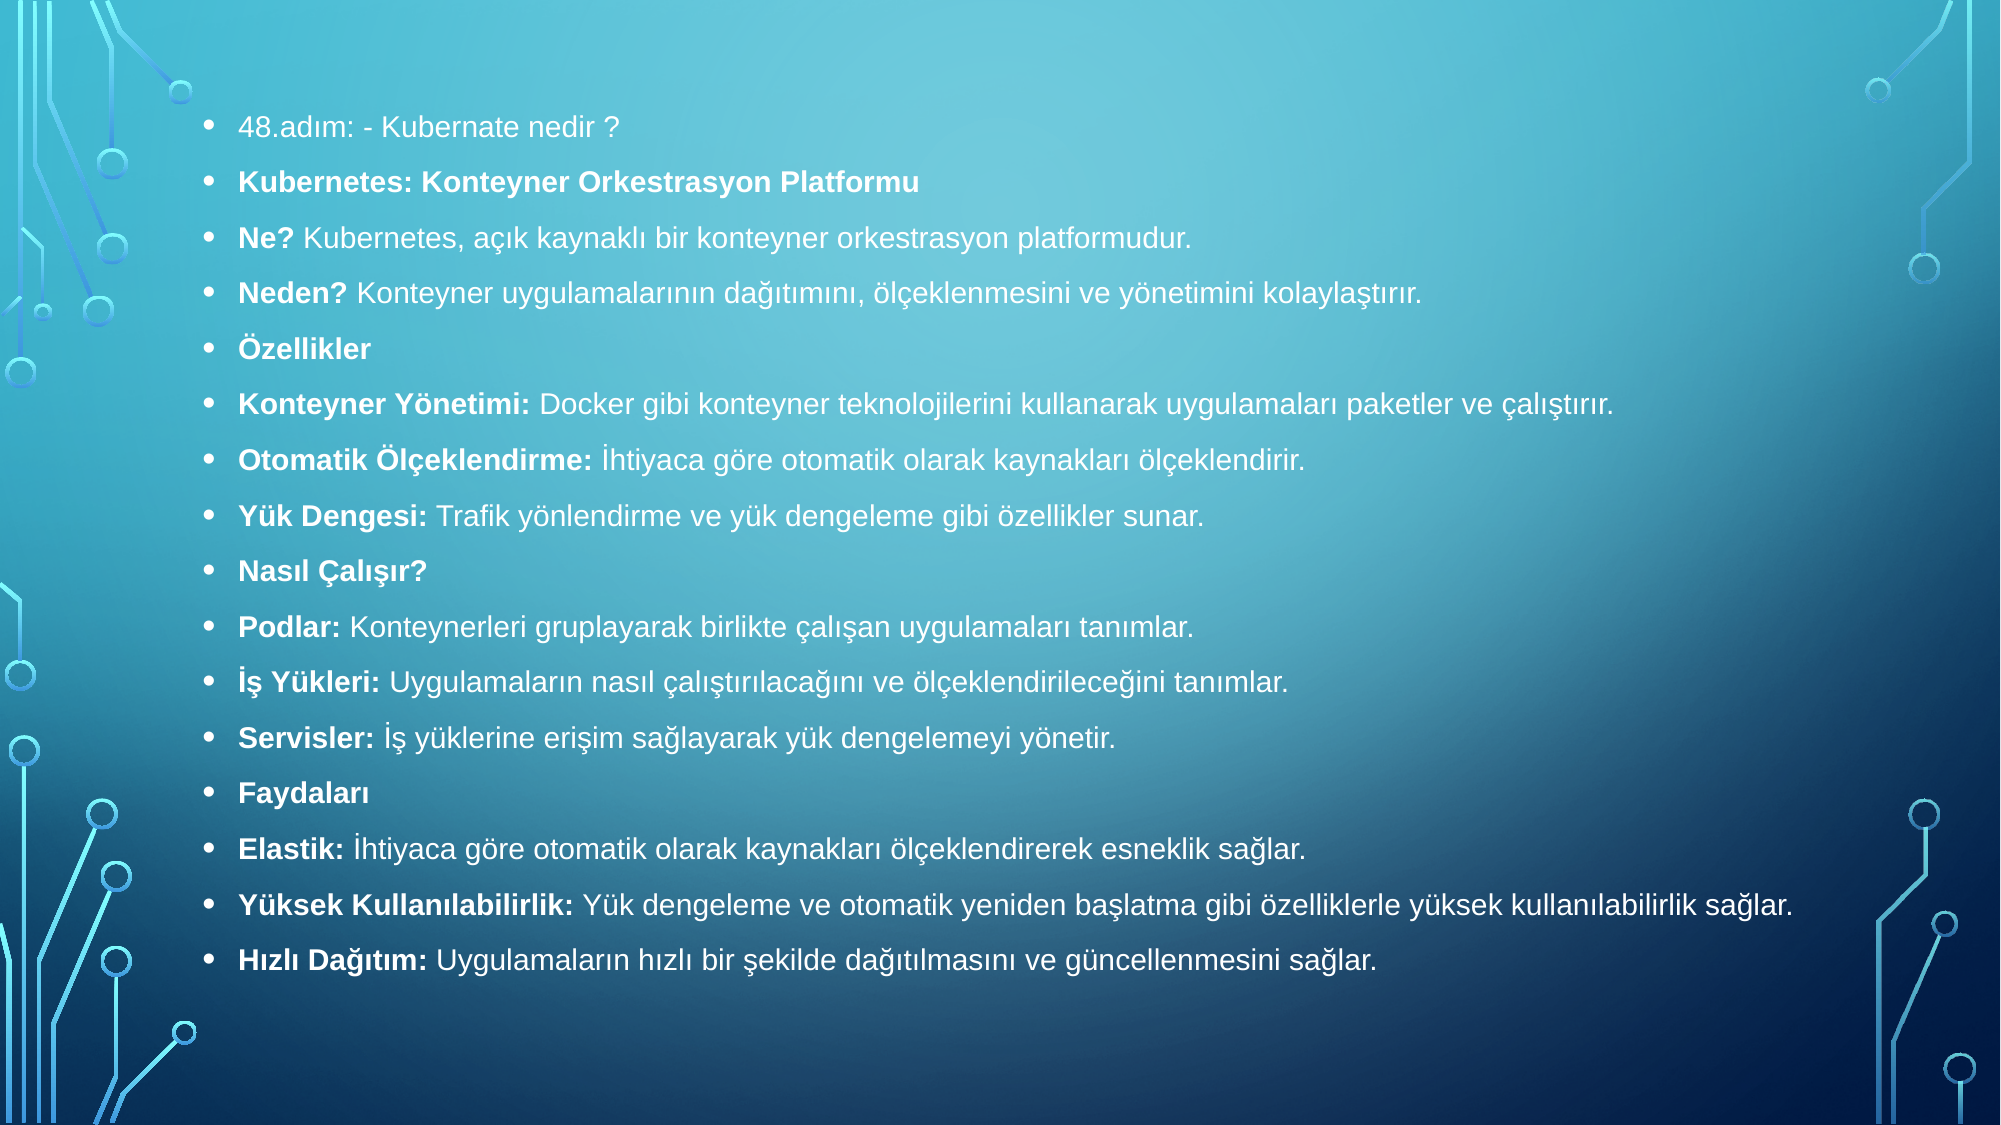

48.adım: - Kubernate nedir ?
Kubernetes: Konteyner Orkestrasyon Platformu
Ne? Kubernetes, açık kaynaklı bir konteyner orkestrasyon platformudur.
Neden? Konteyner uygulamalarının dağıtımını, ölçeklenmesini ve yönetimini kolaylaştırır.
Özellikler
Konteyner Yönetimi: Docker gibi konteyner teknolojilerini kullanarak uygulamaları paketler ve çalıştırır.
Otomatik Ölçeklendirme: İhtiyaca göre otomatik olarak kaynakları ölçeklendirir.
Yük Dengesi: Trafik yönlendirme ve yük dengeleme gibi özellikler sunar.
Nasıl Çalışır?
Podlar: Konteynerleri gruplayarak birlikte çalışan uygulamaları tanımlar.
İş Yükleri: Uygulamaların nasıl çalıştırılacağını ve ölçeklendirileceğini tanımlar.
Servisler: İş yüklerine erişim sağlayarak yük dengelemeyi yönetir.
Faydaları
Elastik: İhtiyaca göre otomatik olarak kaynakları ölçeklendirerek esneklik sağlar.
Yüksek Kullanılabilirlik: Yük dengeleme ve otomatik yeniden başlatma gibi özelliklerle yüksek kullanılabilirlik sağlar.
Hızlı Dağıtım: Uygulamaların hızlı bir şekilde dağıtılmasını ve güncellenmesini sağlar.